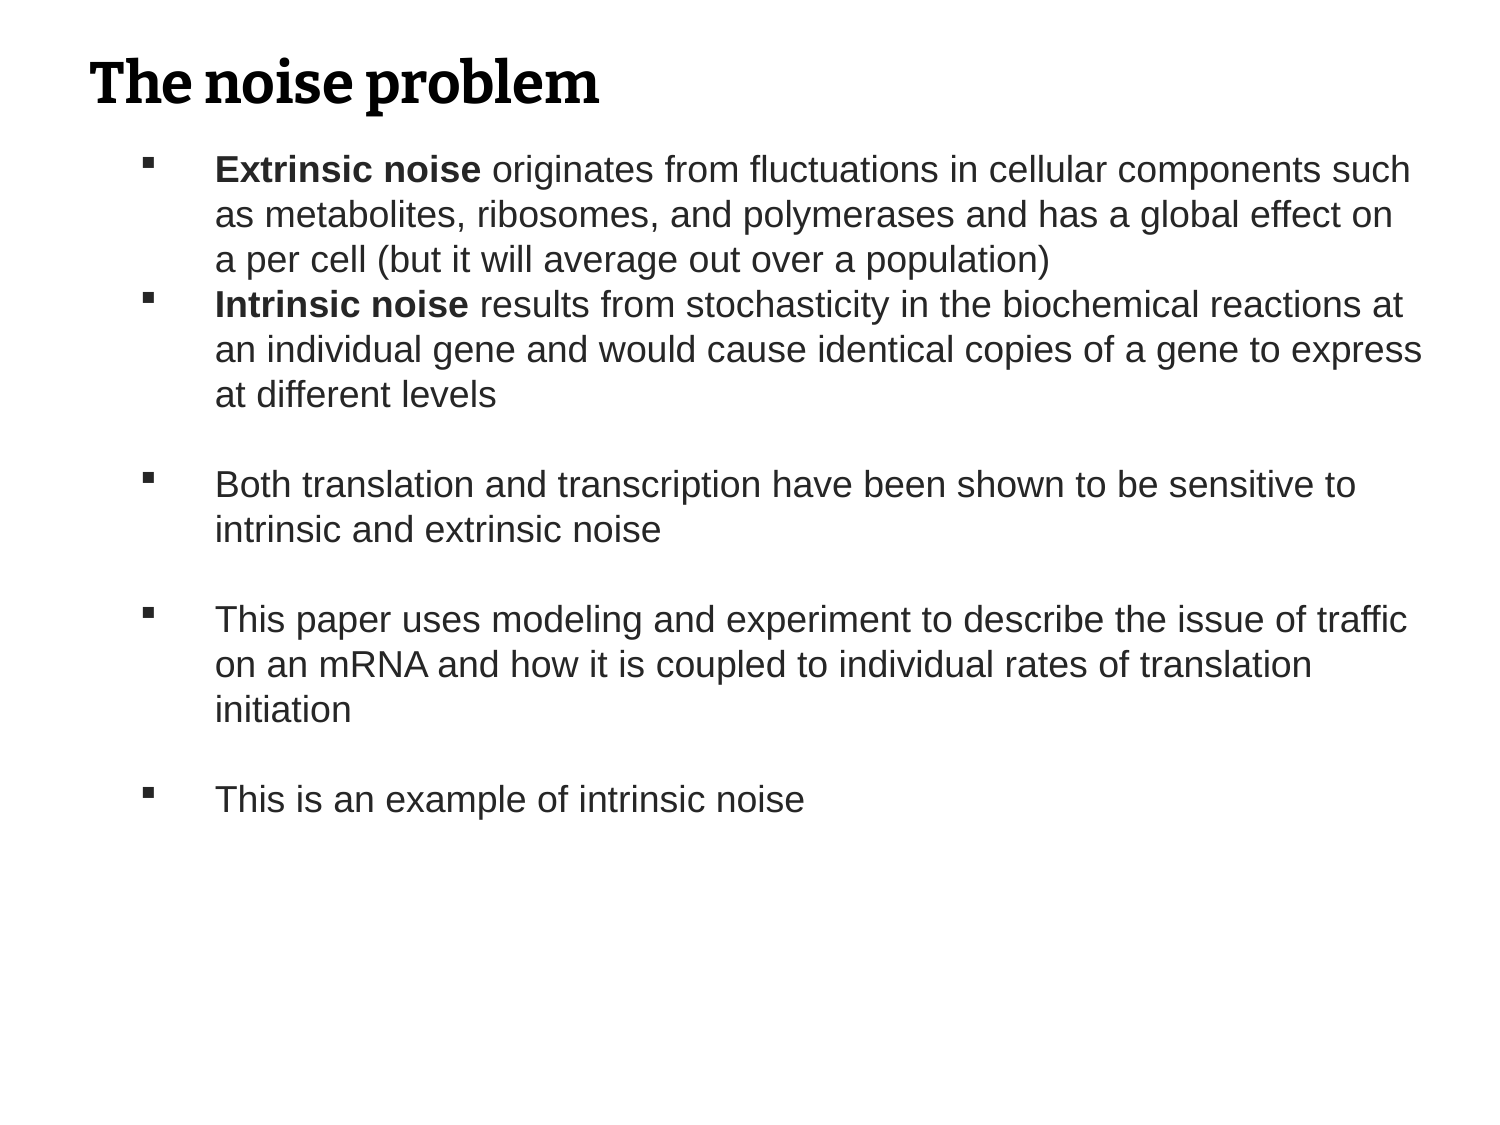

The noise problem
Extrinsic noise originates from fluctuations in cellular components such as metabolites, ribosomes, and polymerases and has a global effect on a per cell (but it will average out over a population)
Intrinsic noise results from stochasticity in the biochemical reactions at an individual gene and would cause identical copies of a gene to express at different levels

Both translation and transcription have been shown to be sensitive to intrinsic and extrinsic noise

This paper uses modeling and experiment to describe the issue of traffic on an mRNA and how it is coupled to individual rates of translation initiation

This is an example of intrinsic noise